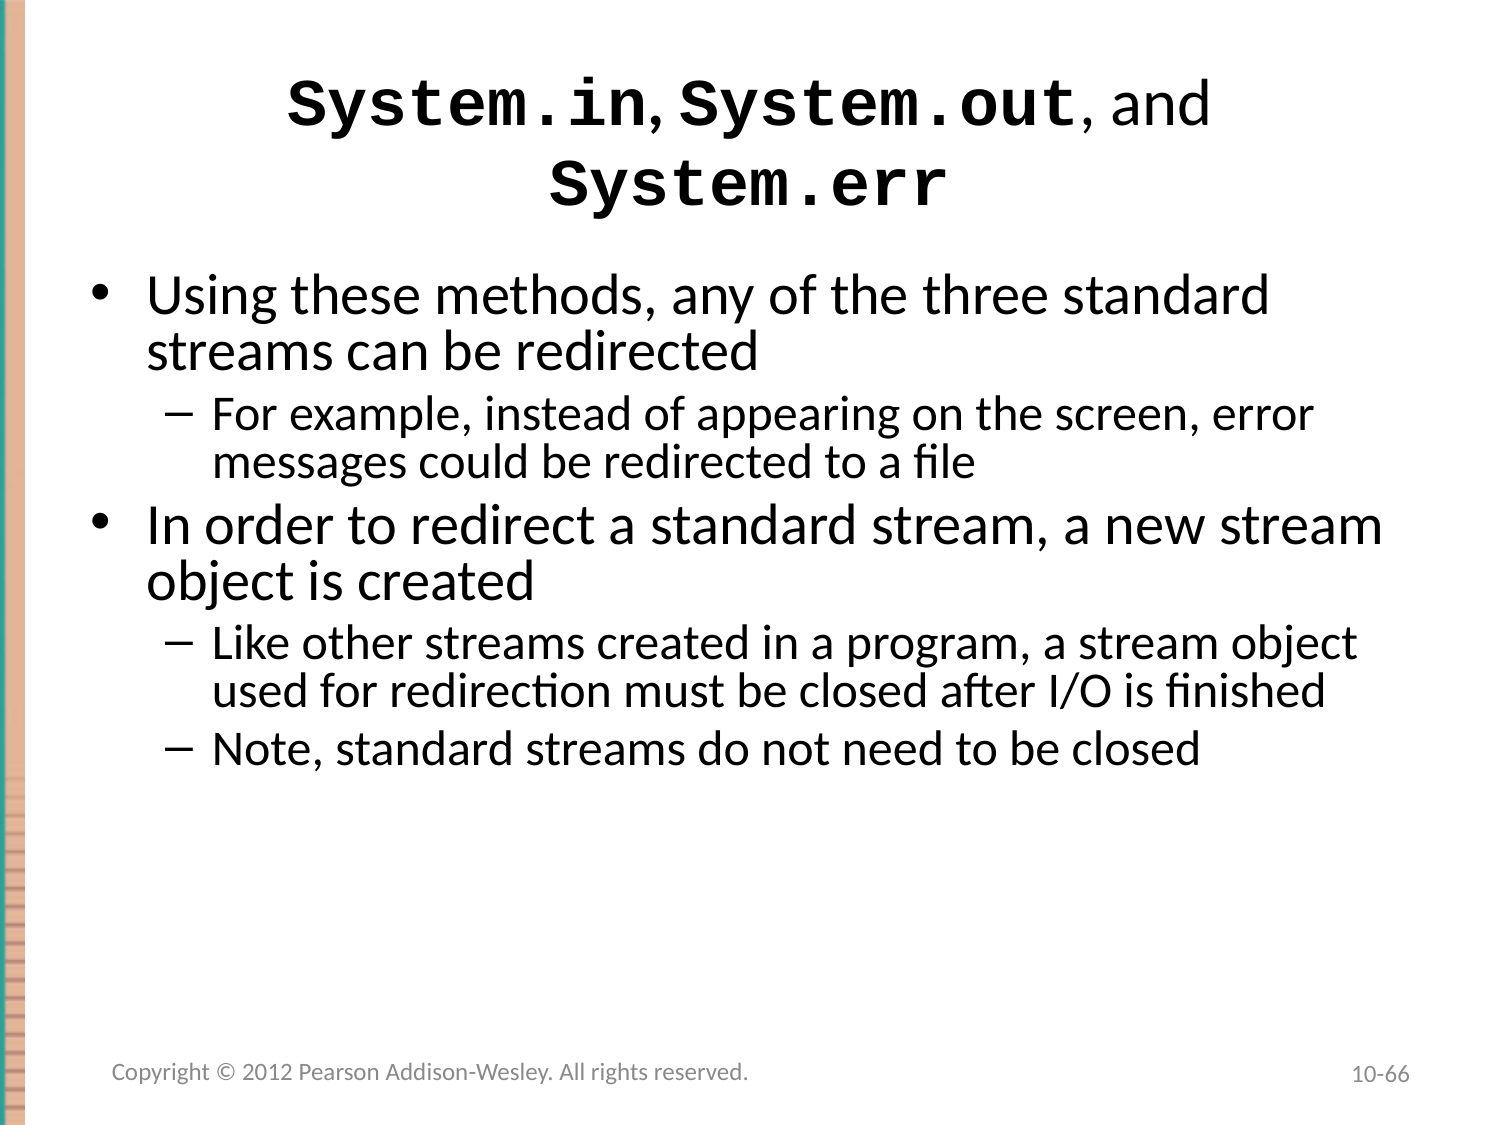

# System.in, System.out, and System.err
Using these methods, any of the three standard streams can be redirected
For example, instead of appearing on the screen, error messages could be redirected to a file
In order to redirect a standard stream, a new stream object is created
Like other streams created in a program, a stream object used for redirection must be closed after I/O is finished
Note, standard streams do not need to be closed
Copyright © 2012 Pearson Addison-Wesley. All rights reserved.
10-66